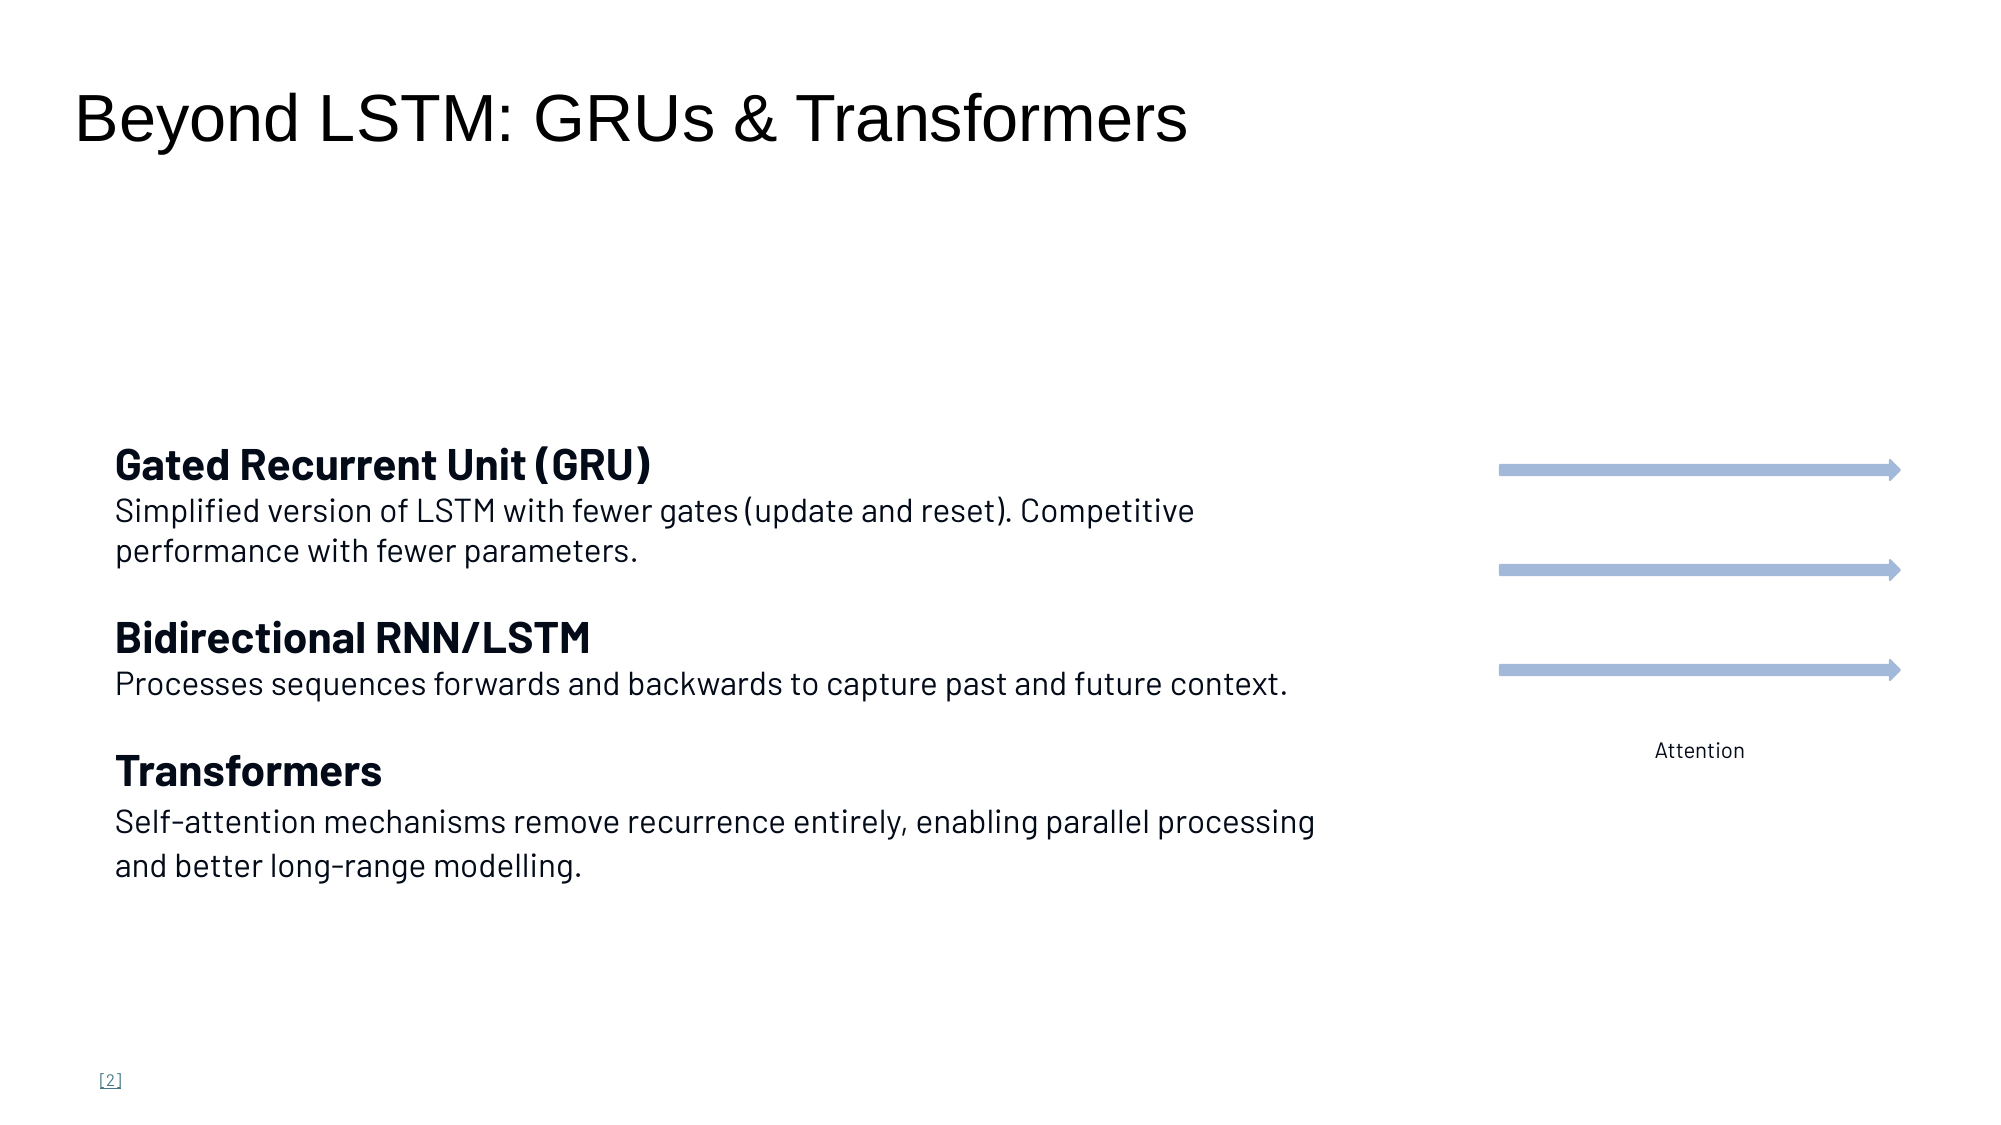

Beyond LSTM: GRUs & Transformers
Gated Recurrent Unit (GRU)
Simplified version of LSTM with fewer gates (update and reset). Competitive performance with fewer parameters.

Bidirectional RNN/LSTM
Processes sequences forwards and backwards to capture past and future context.

Transformers
Self‑attention mechanisms remove recurrence entirely, enabling parallel processing and better long‑range modelling.

Attention
[2]